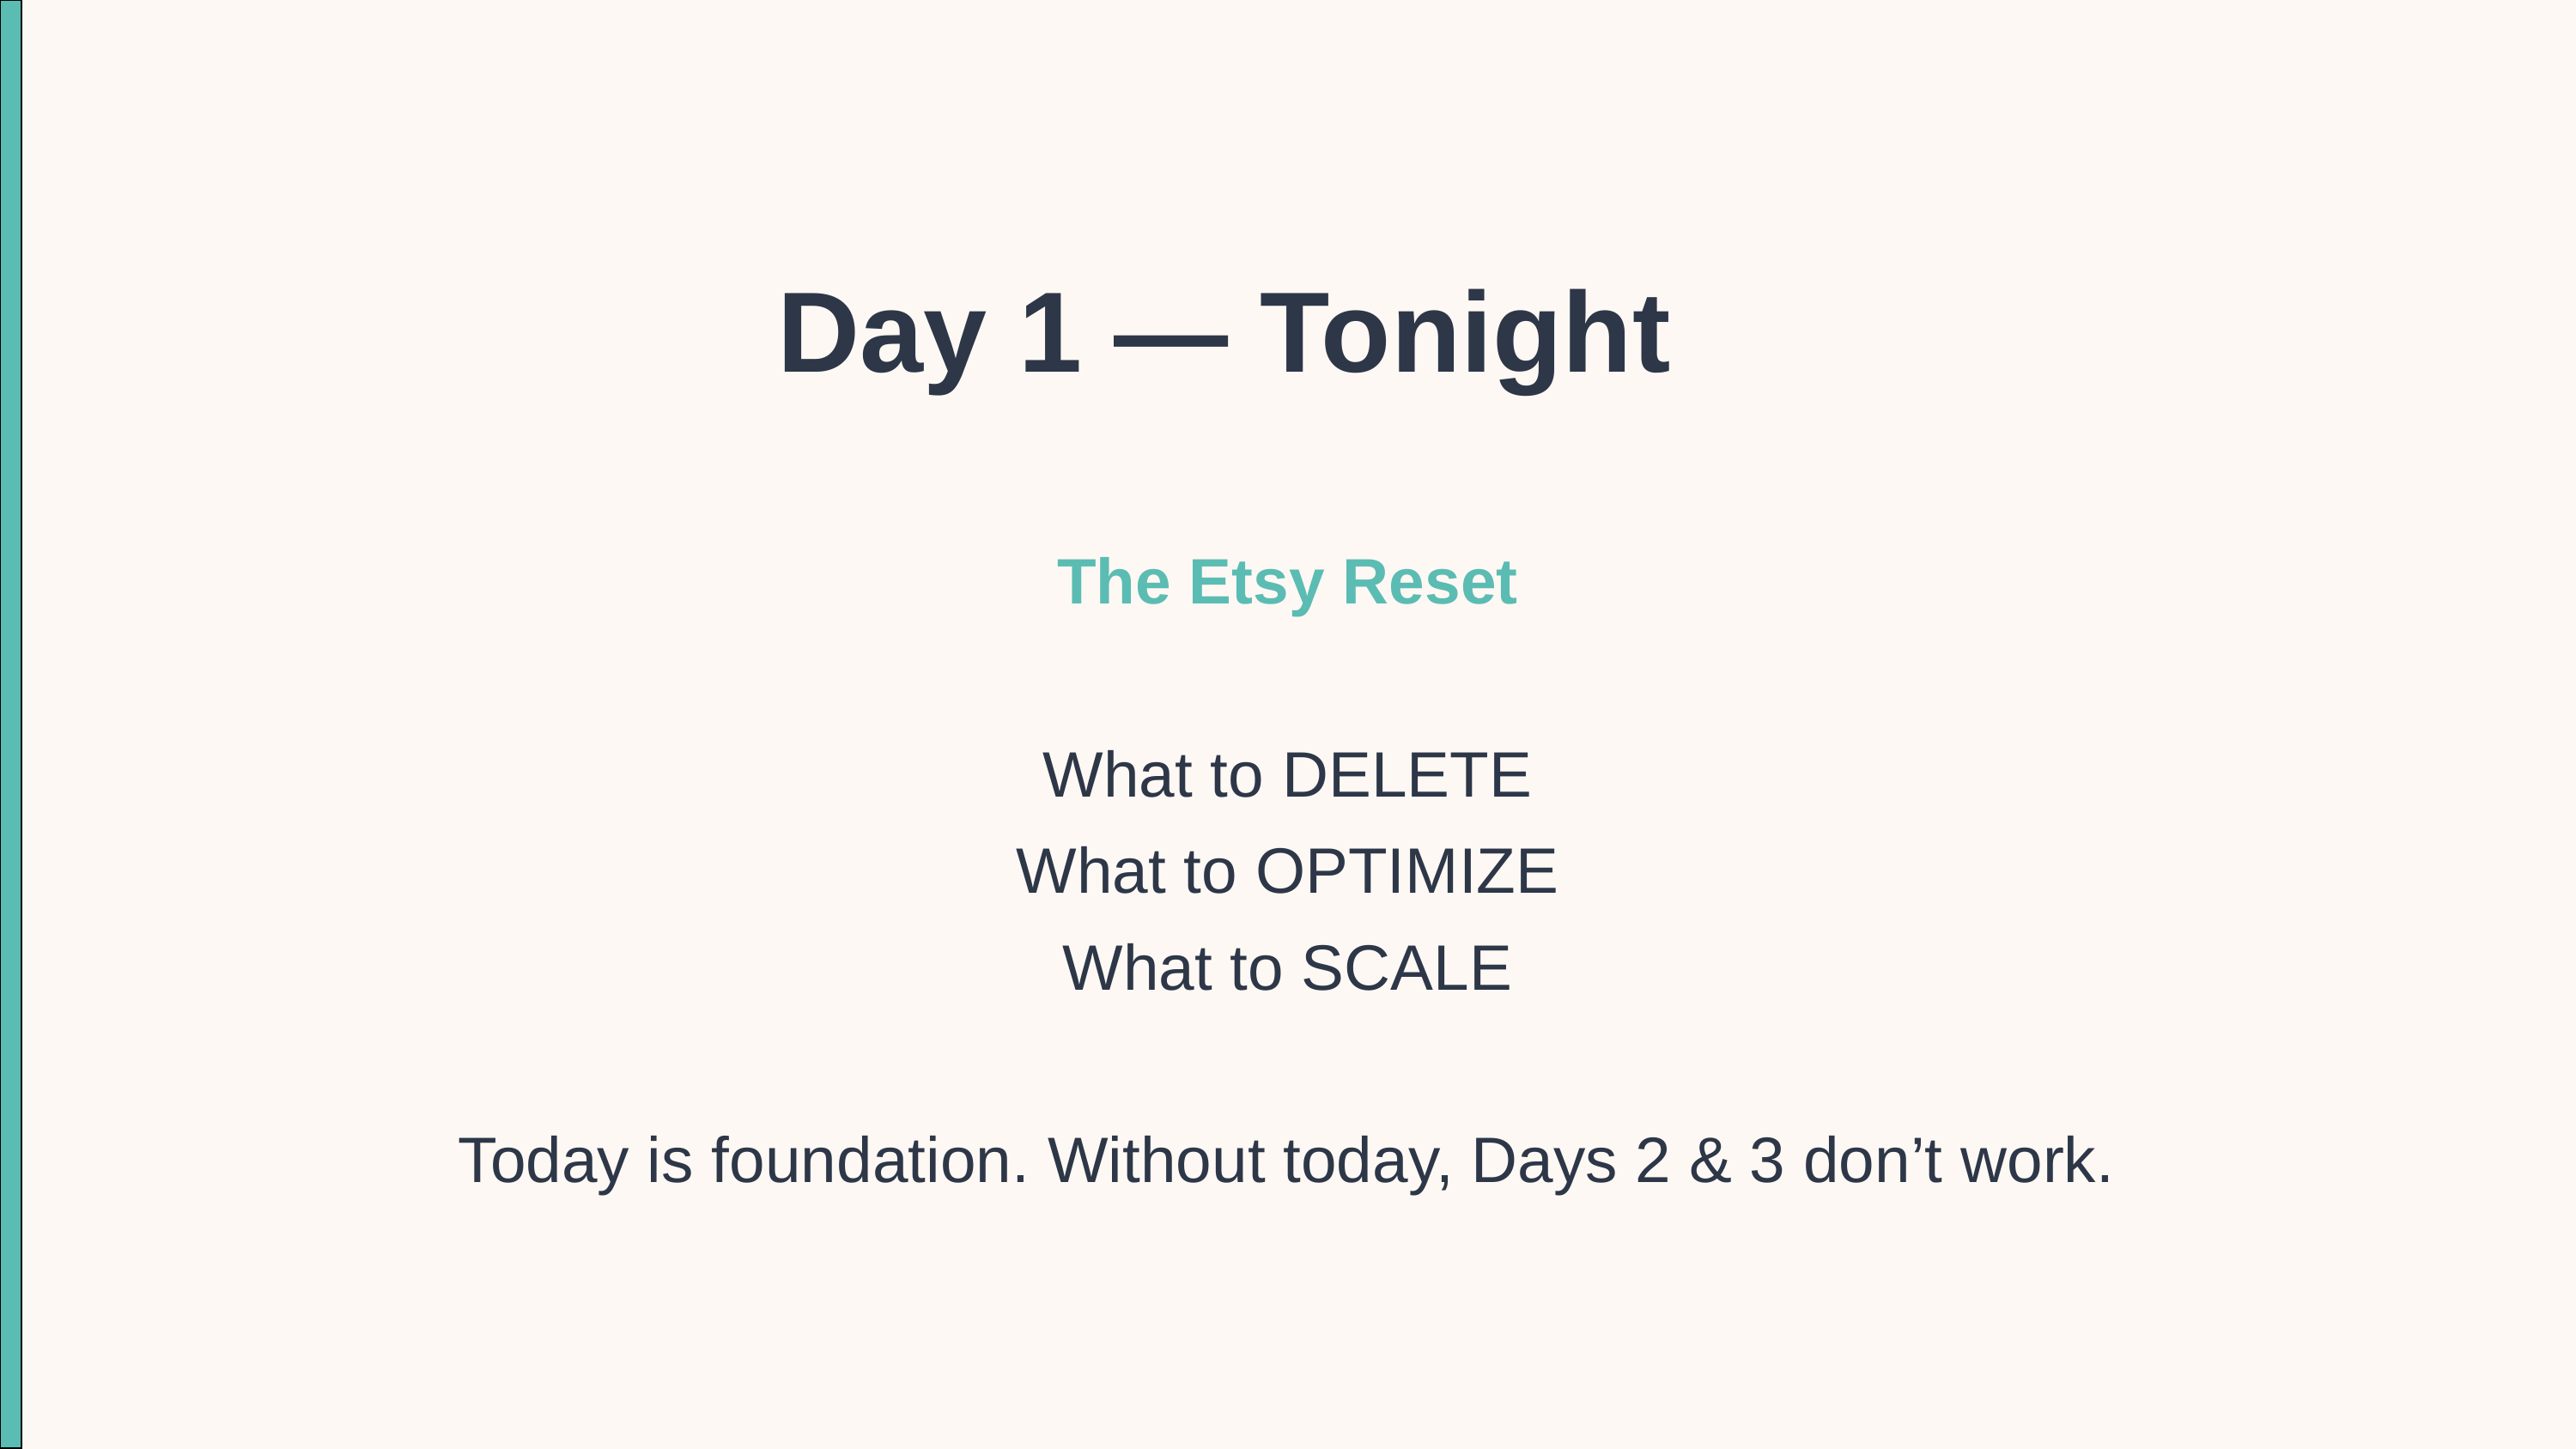

Day 1 — Tonight
The Etsy Reset

What to DELETE
What to OPTIMIZE
What to SCALE

Today is foundation. Without today, Days 2 & 3 don’t work.